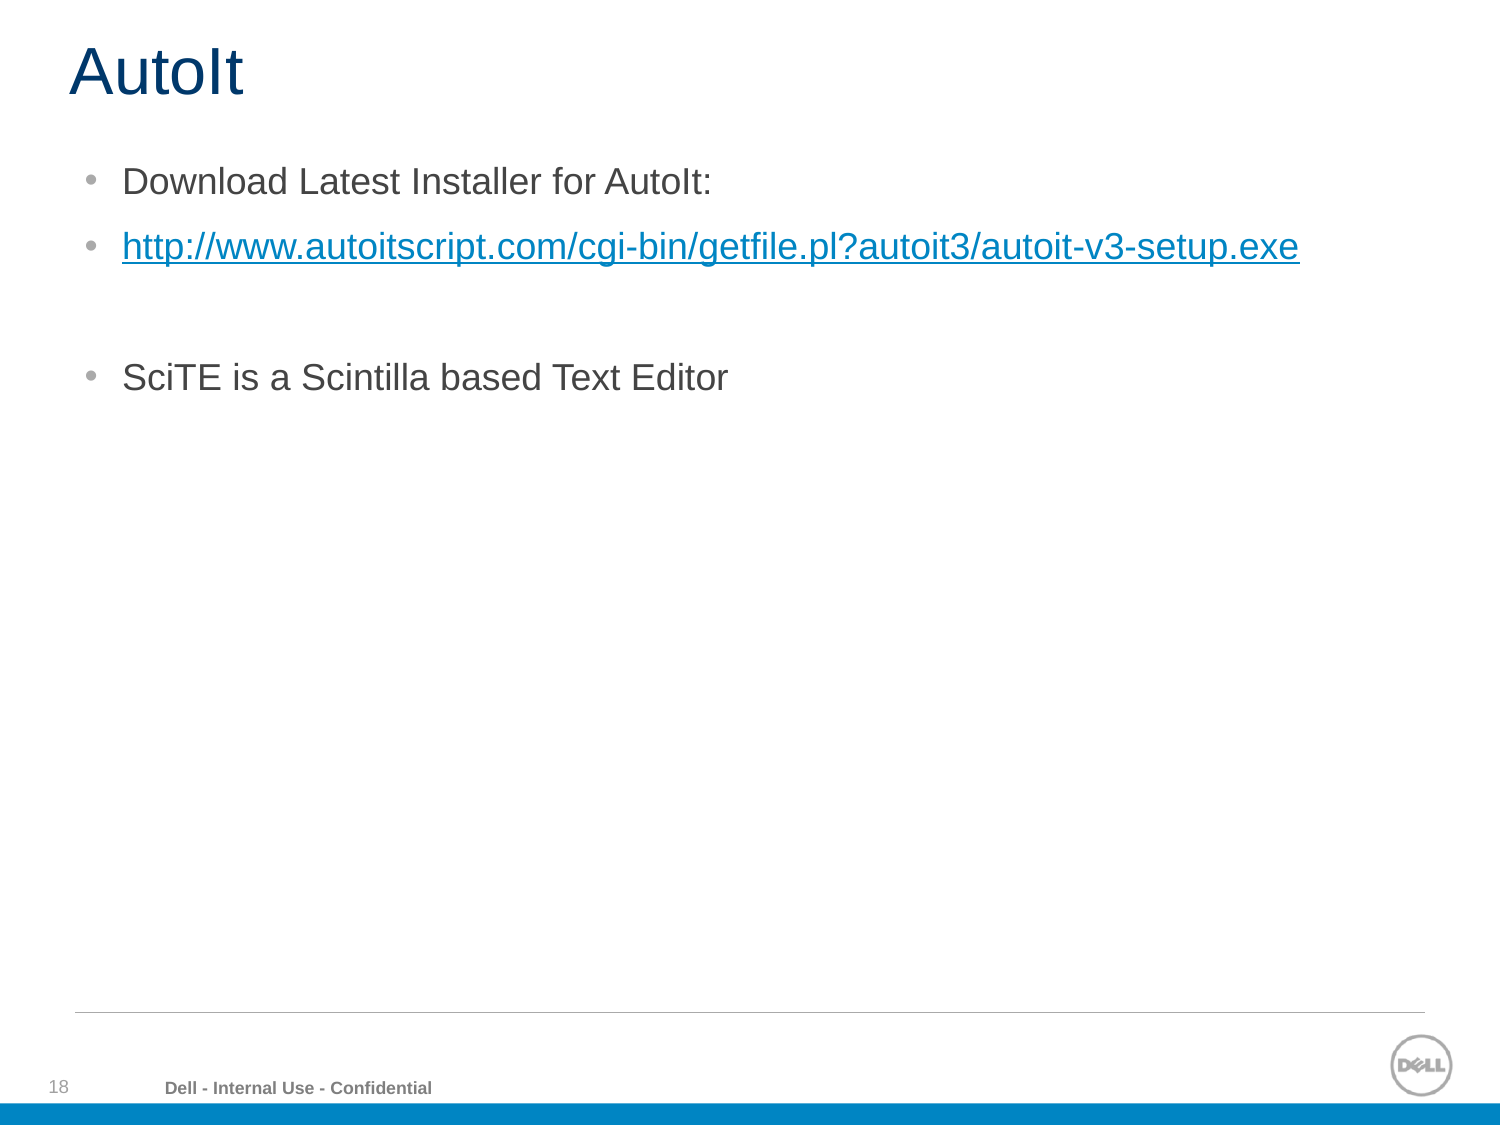

# AutoIt
Download Latest Installer for AutoIt:
http://www.autoitscript.com/cgi-bin/getfile.pl?autoit3/autoit-v3-setup.exe

SciTE is a Scintilla based Text Editor